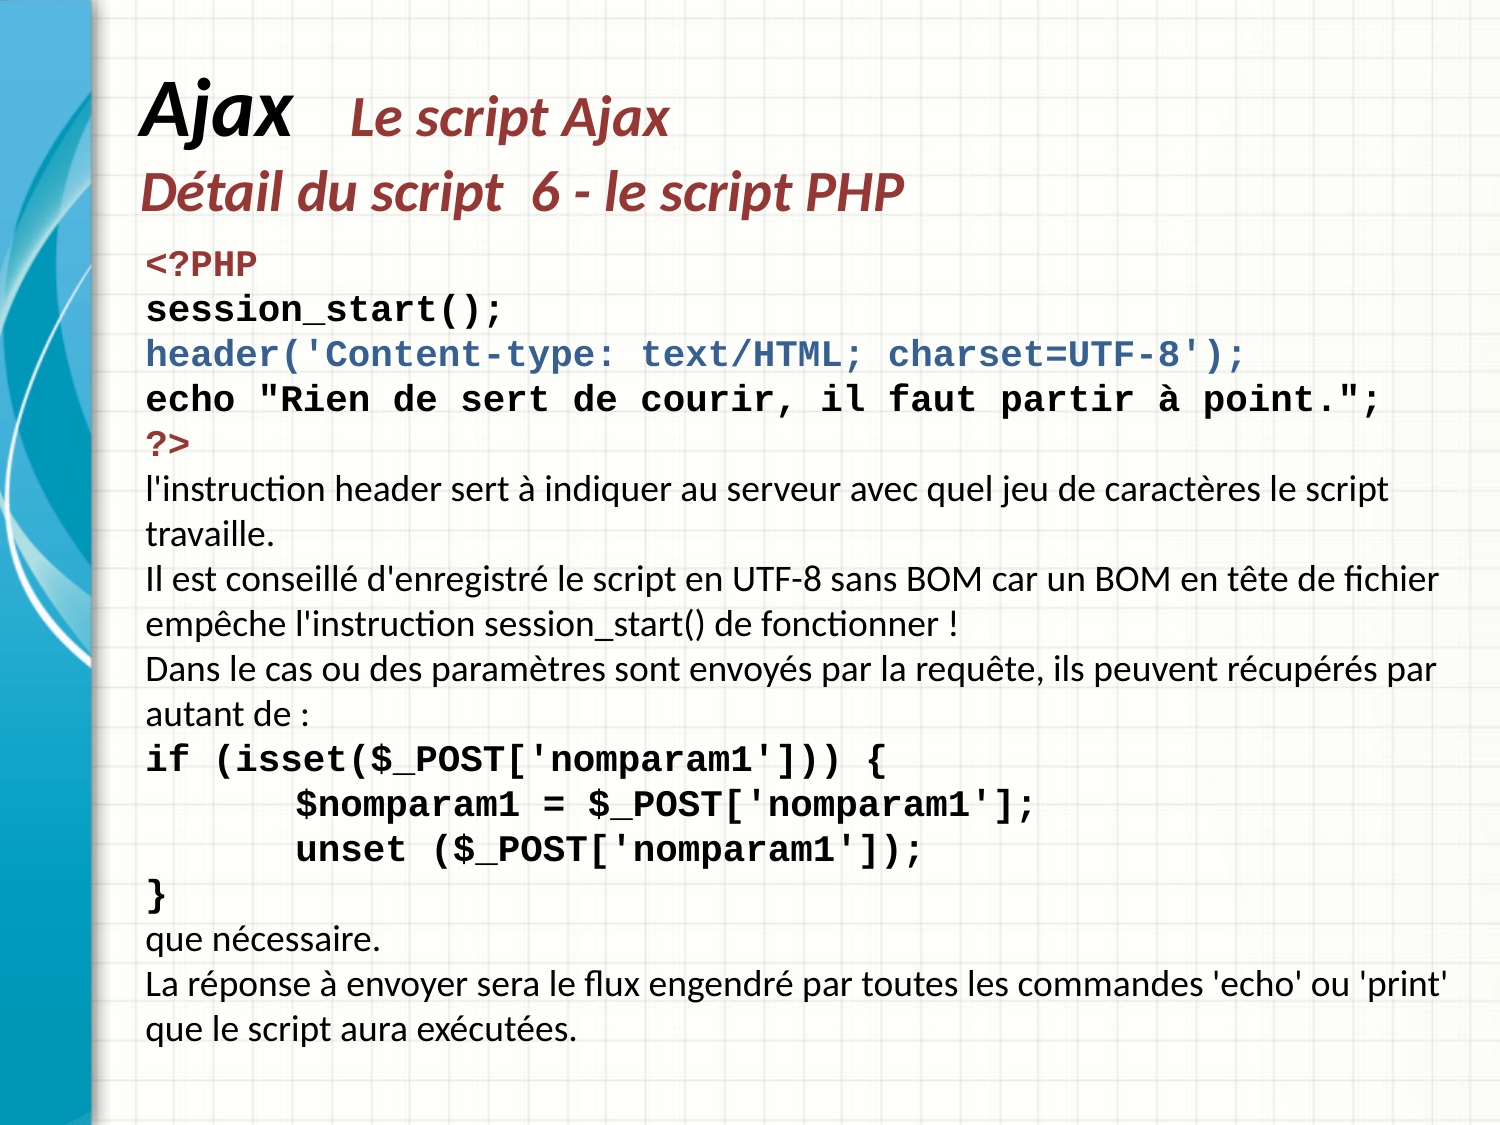

# Ajax   Le script Ajax Détail du script  6 - le script PHP
<?PHP
session_start();
header('Content-type: text/HTML; charset=UTF-8');
echo "Rien de sert de courir, il faut partir à point.";
?>
l'instruction header sert à indiquer au serveur avec quel jeu de caractères le script travaille.
Il est conseillé d'enregistré le script en UTF-8 sans BOM car un BOM en tête de fichier empêche l'instruction session_start() de fonctionner !
Dans le cas ou des paramètres sont envoyés par la requête, ils peuvent récupérés par autant de :
if (isset($_POST['nomparam1'])) {
	$nomparam1 = $_POST['nomparam1'];
	unset ($_POST['nomparam1']);
}
que nécessaire.
La réponse à envoyer sera le flux engendré par toutes les commandes 'echo' ou 'print' que le script aura exécutées.